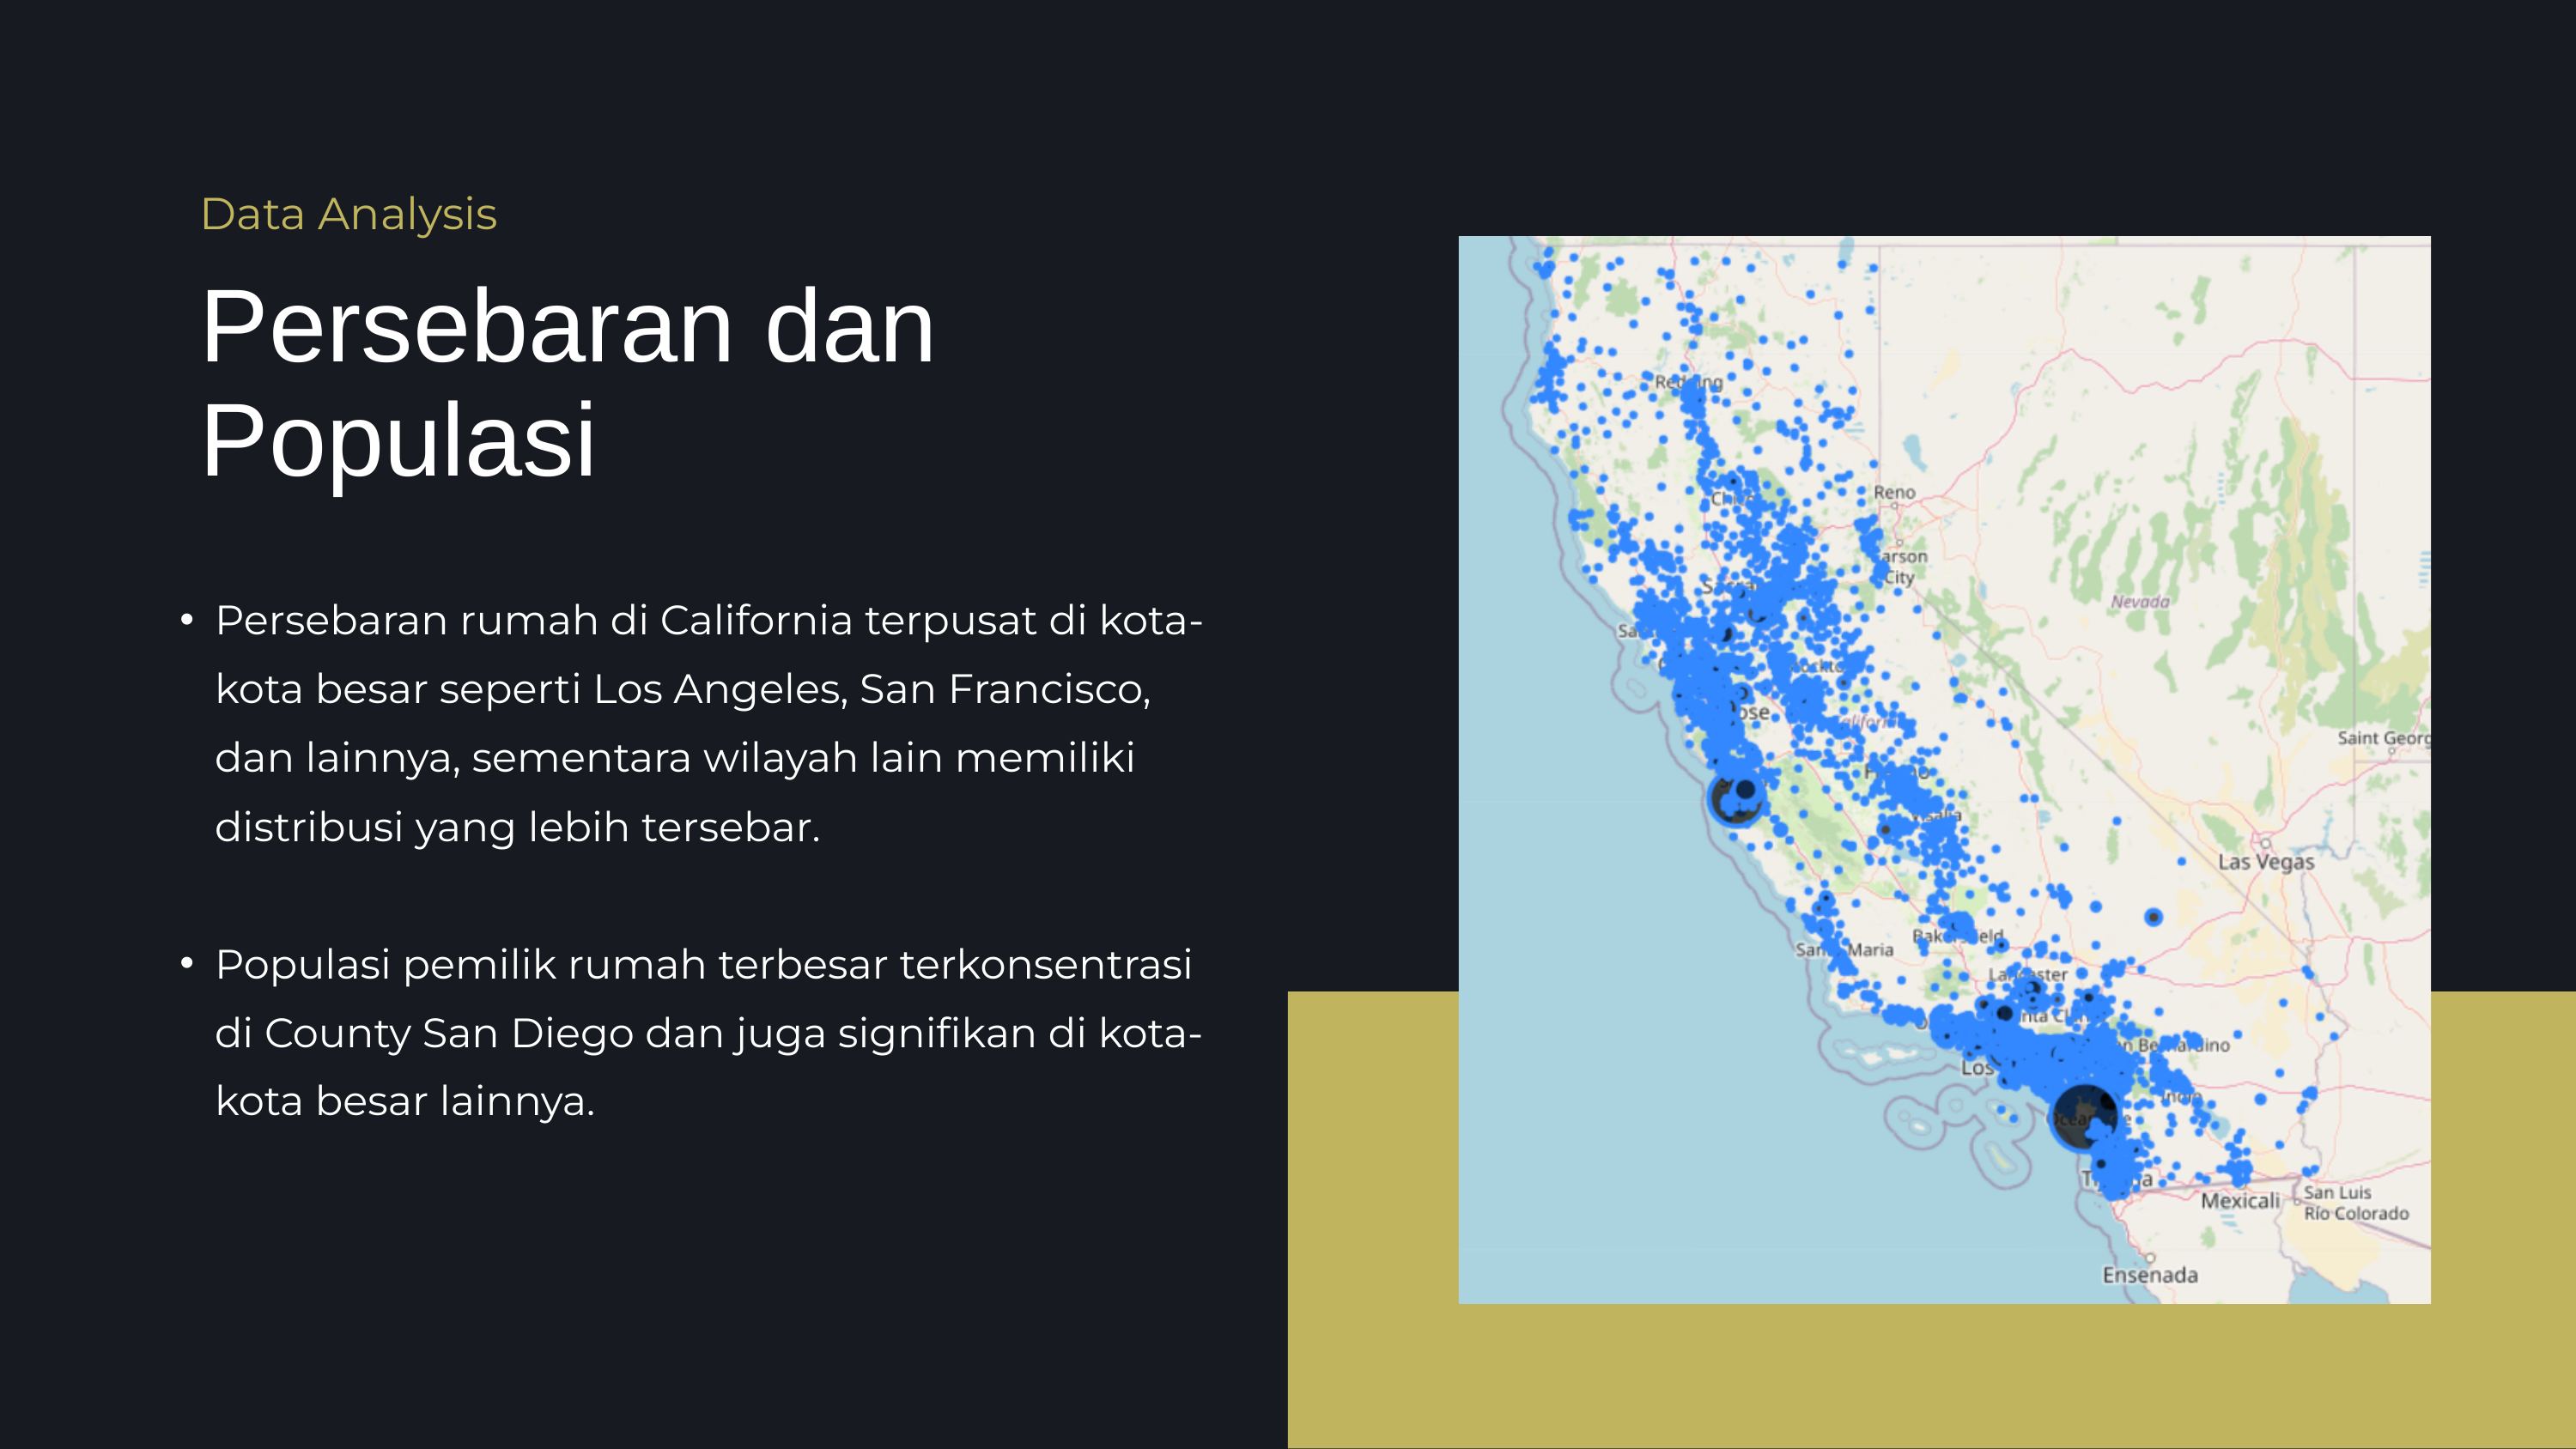

Data Analysis

Persebaran dan Populasi
Persebaran rumah di California terpusat di kota-kota besar seperti Los Angeles, San Francisco, dan lainnya, sementara wilayah lain memiliki distribusi yang lebih tersebar.

Populasi pemilik rumah terbesar terkonsentrasi di County San Diego dan juga signifikan di kota-kota besar lainnya.